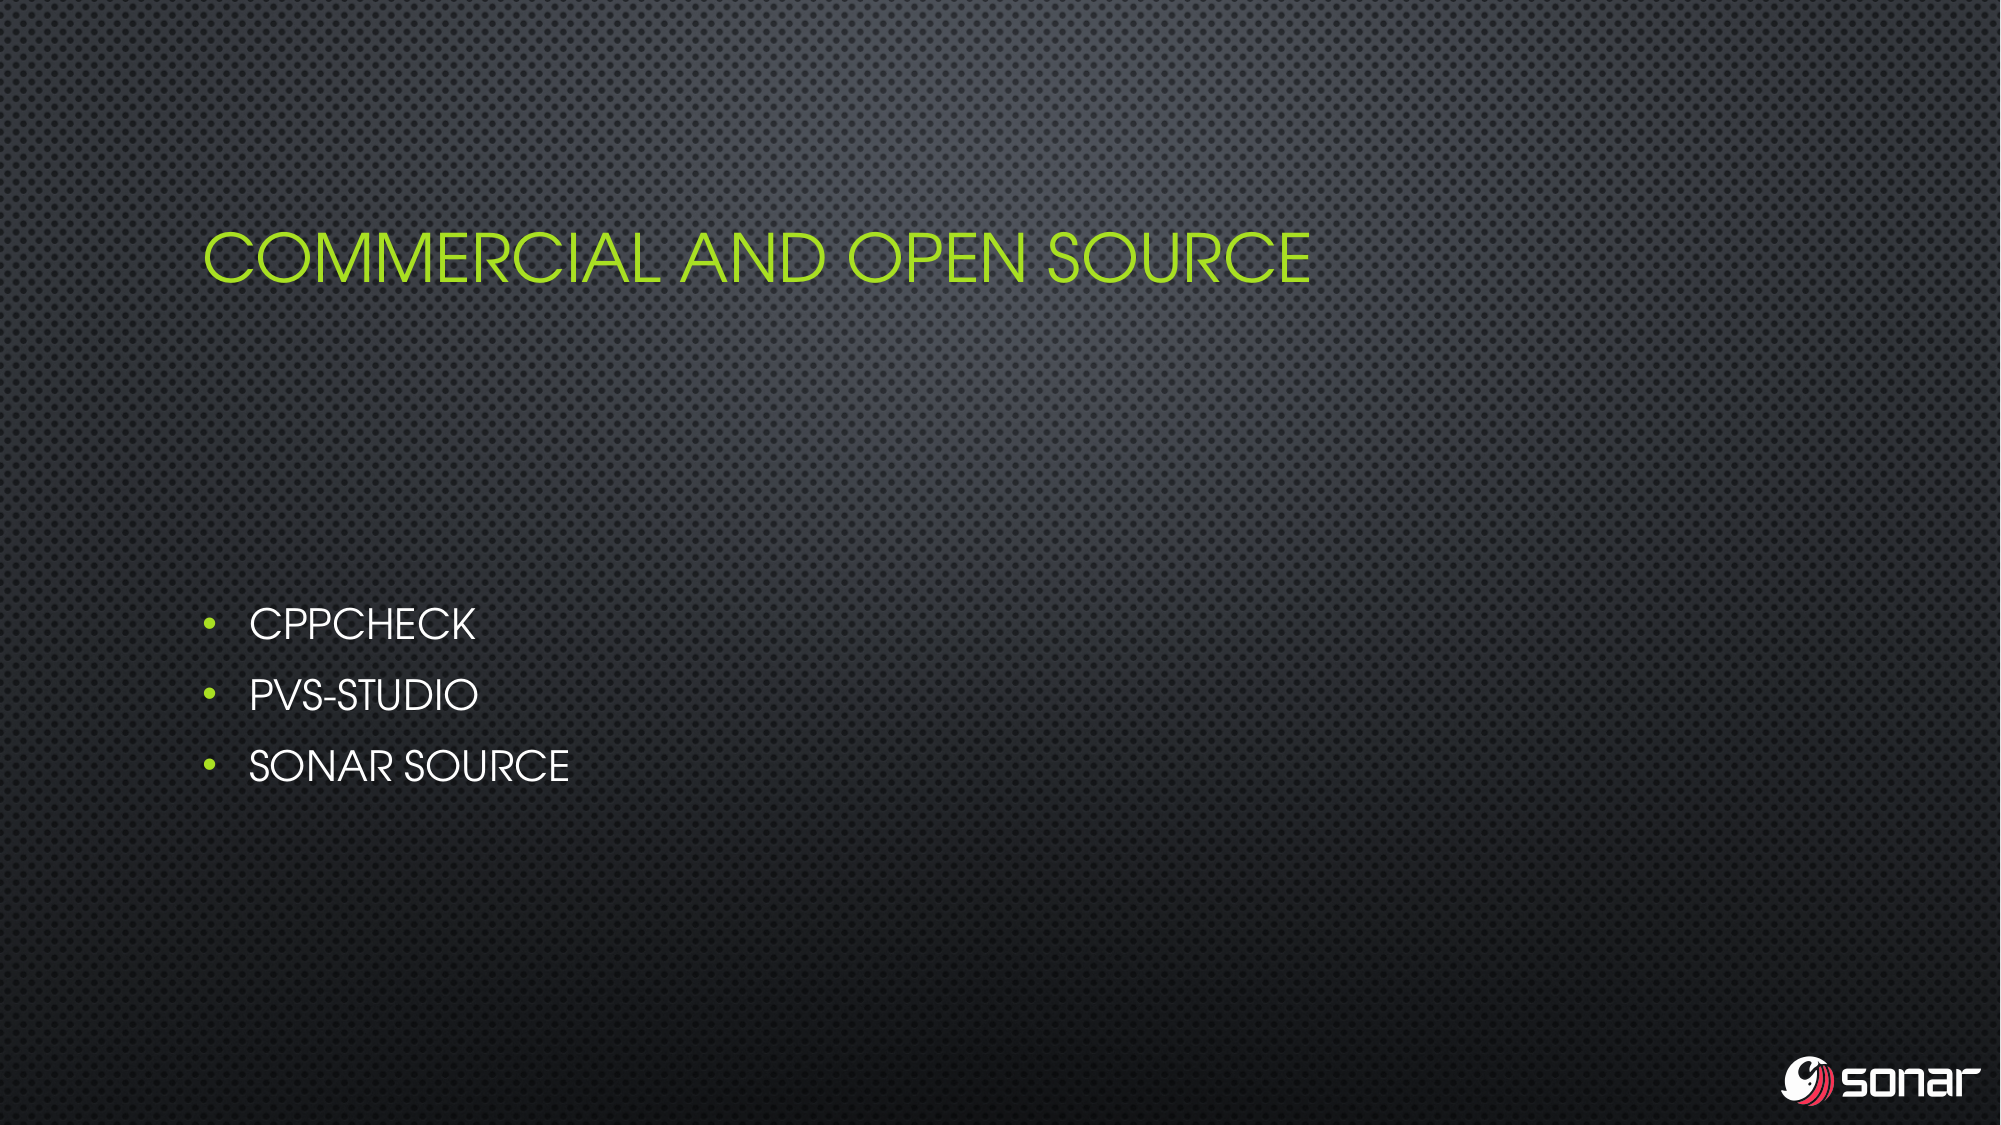

# Commercial and open source
CppCheck
Pvs-studio
Sonar source